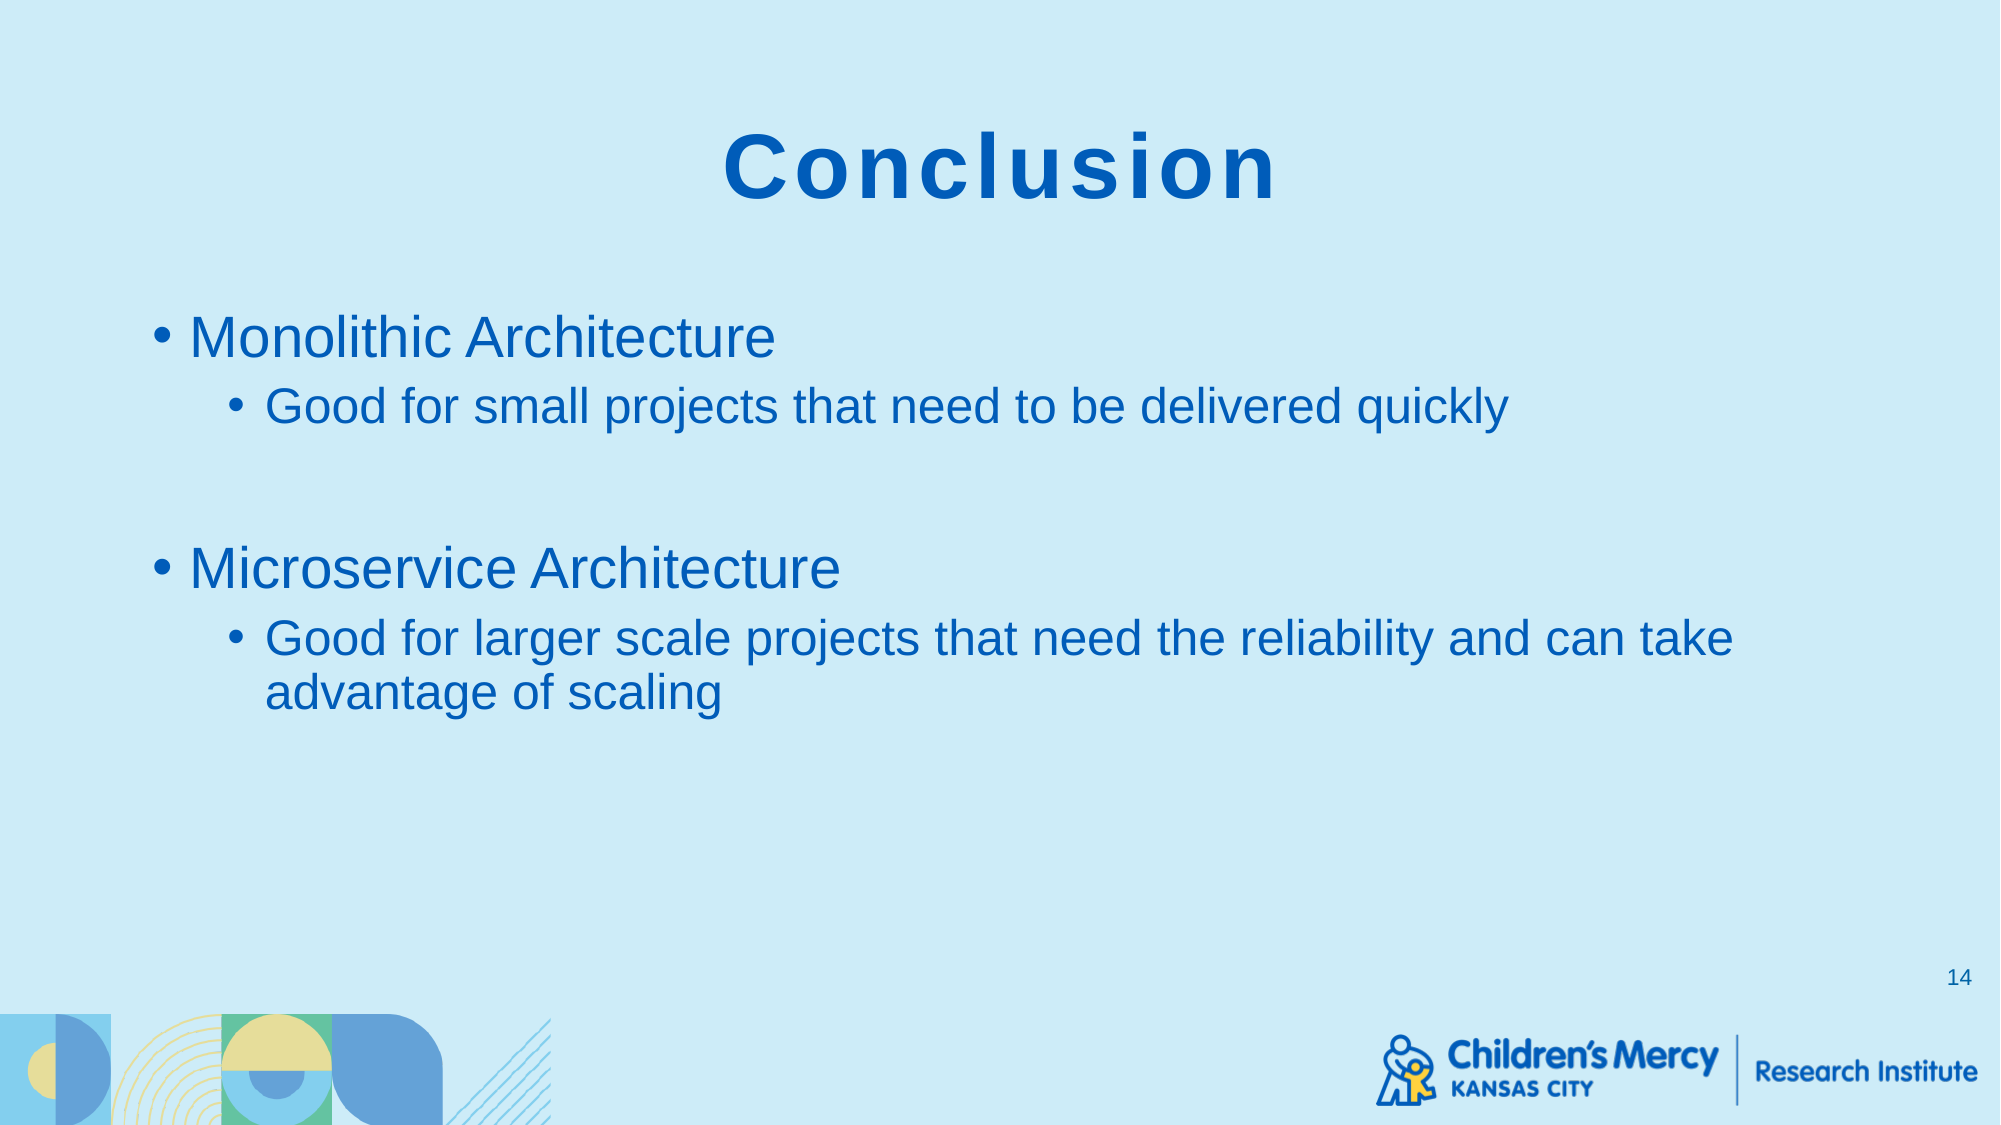

# Conclusion
Monolithic Architecture
Good for small projects that need to be delivered quickly

Microservice Architecture
Good for larger scale projects that need the reliability and can take advantage of scaling
14